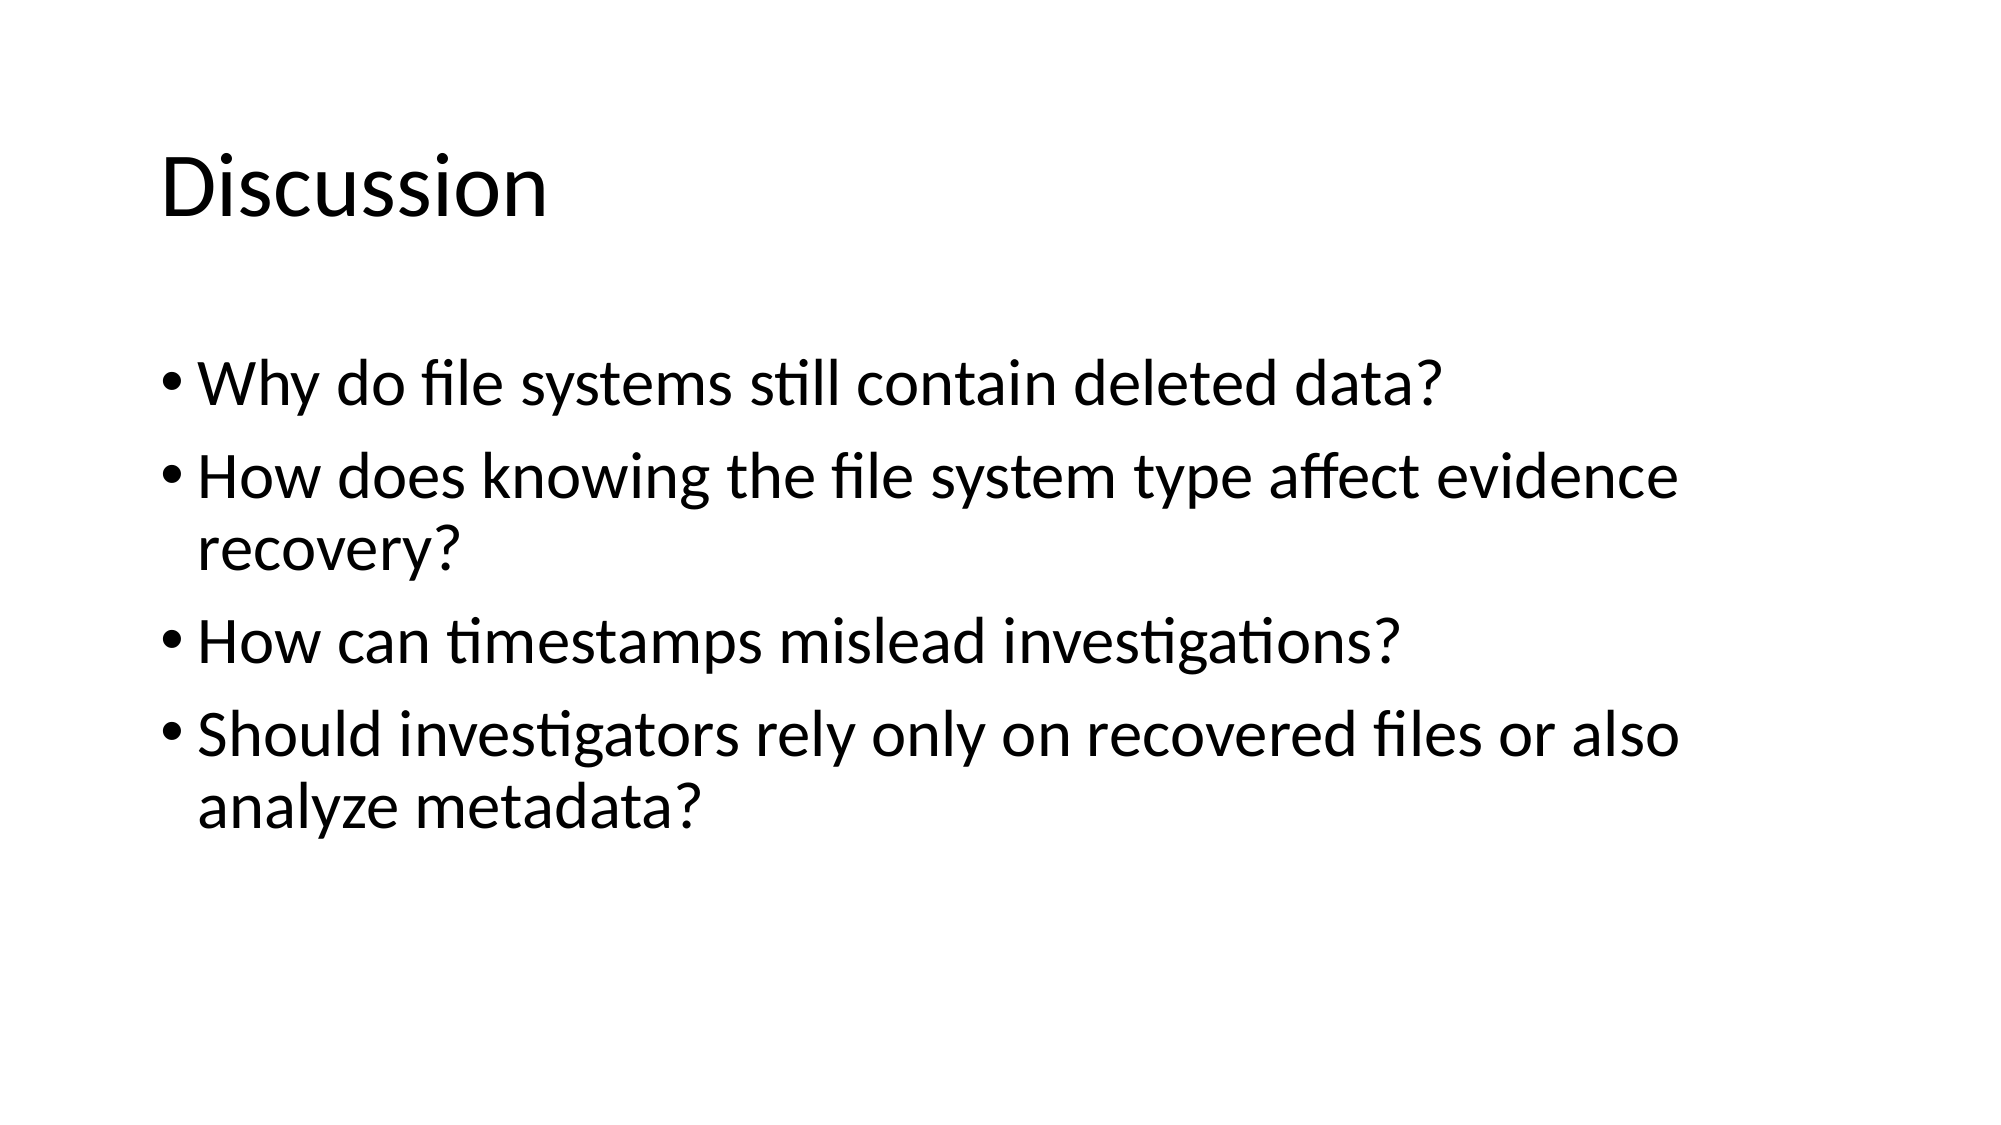

Discussion
Why do file systems still contain deleted data?
How does knowing the file system type affect evidence recovery?
How can timestamps mislead investigations?
Should investigators rely only on recovered files or also analyze metadata?